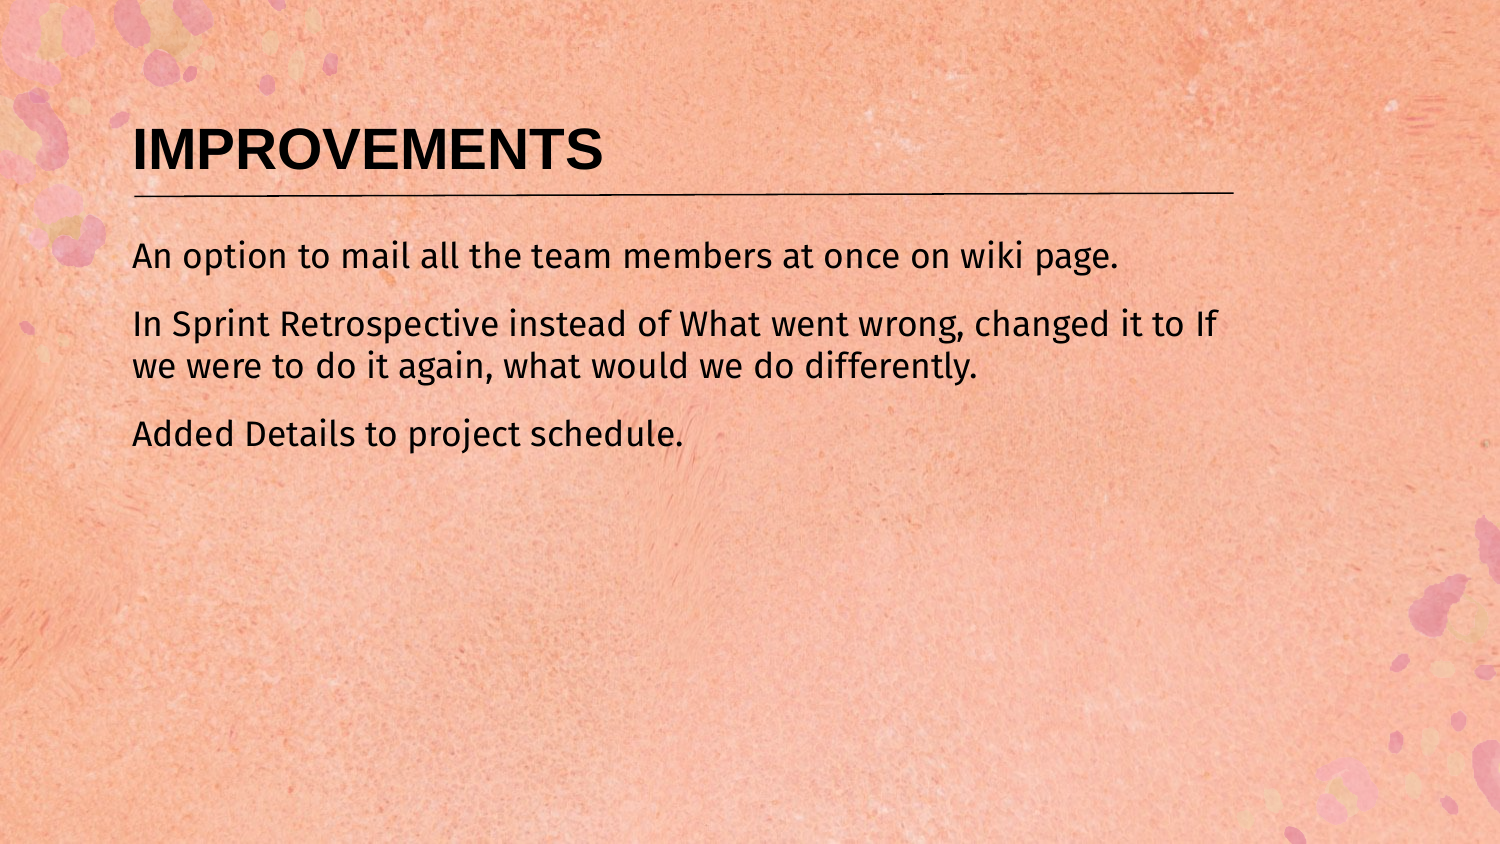

# IMPROVEMENTS
An option to mail all the team members at once on wiki page.
In Sprint Retrospective instead of What went wrong, changed it to If we were to do it again, what would we do differently.
Added Details to project schedule.